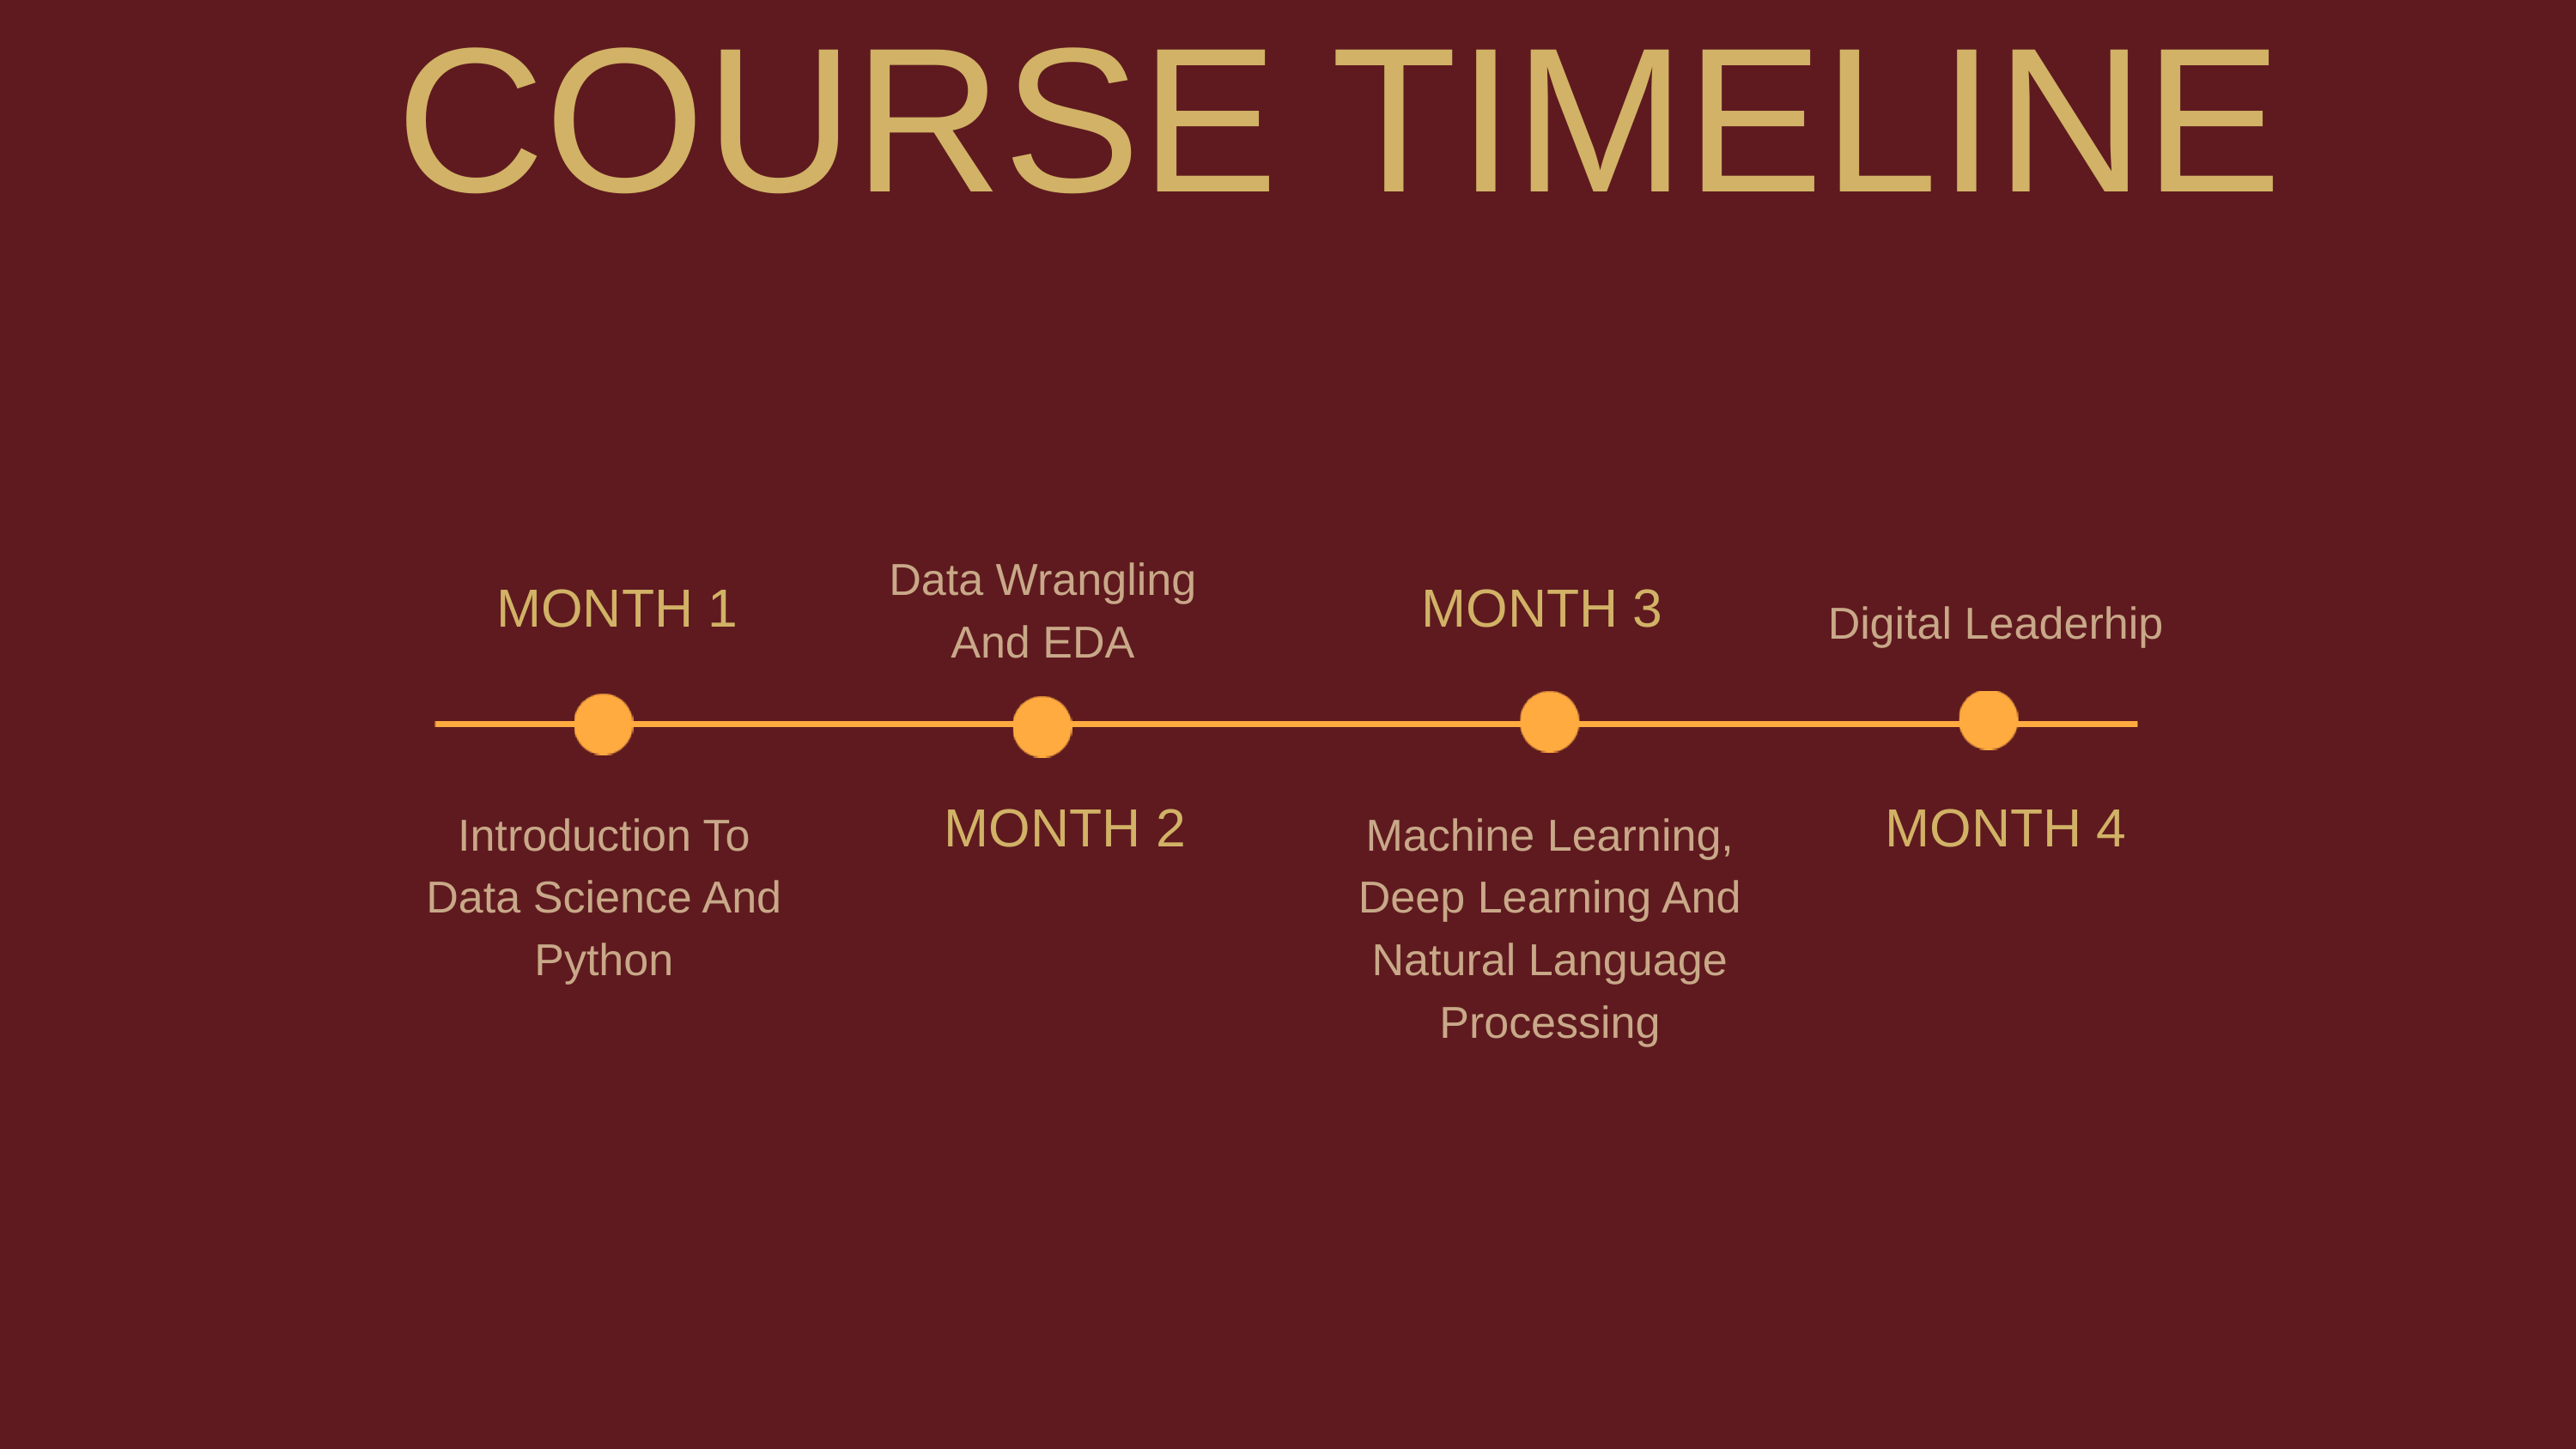

COURSE TIMELINE
Data Wrangling And EDA

Digital Leaderhip

MONTH 1
MONTH 3

Introduction To Data Science And Python

Machine Learning, Deep Learning And Natural Language Processing

MONTH 2
MONTH 4